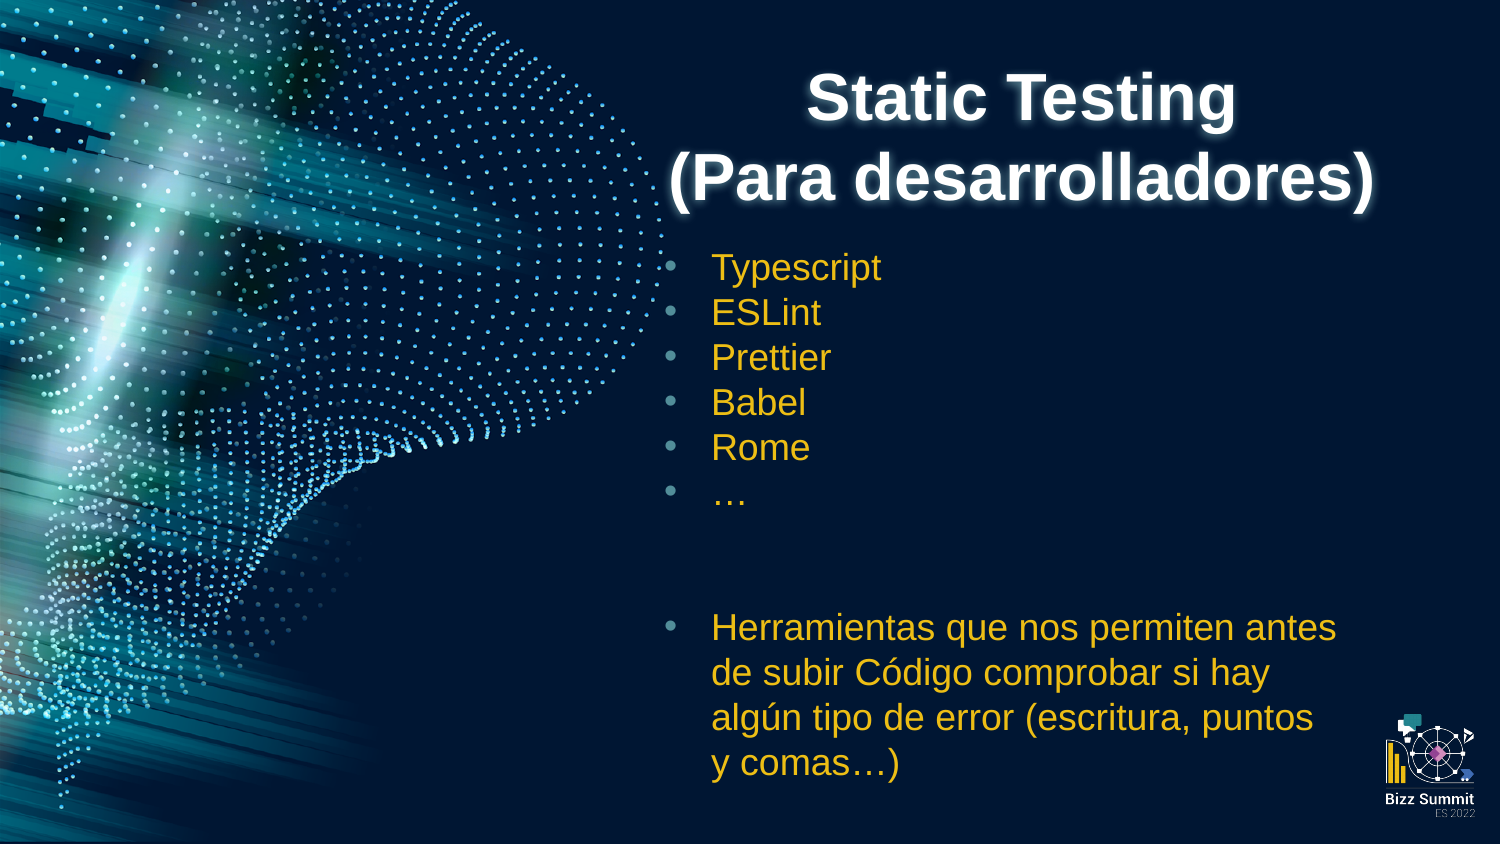

# Static Testing (Para desarrolladores)
Typescript
ESLint
Prettier
Babel
Rome
…

Herramientas que nos permiten antes de subir Código comprobar si hay algún tipo de error (escritura, puntos y comas…)